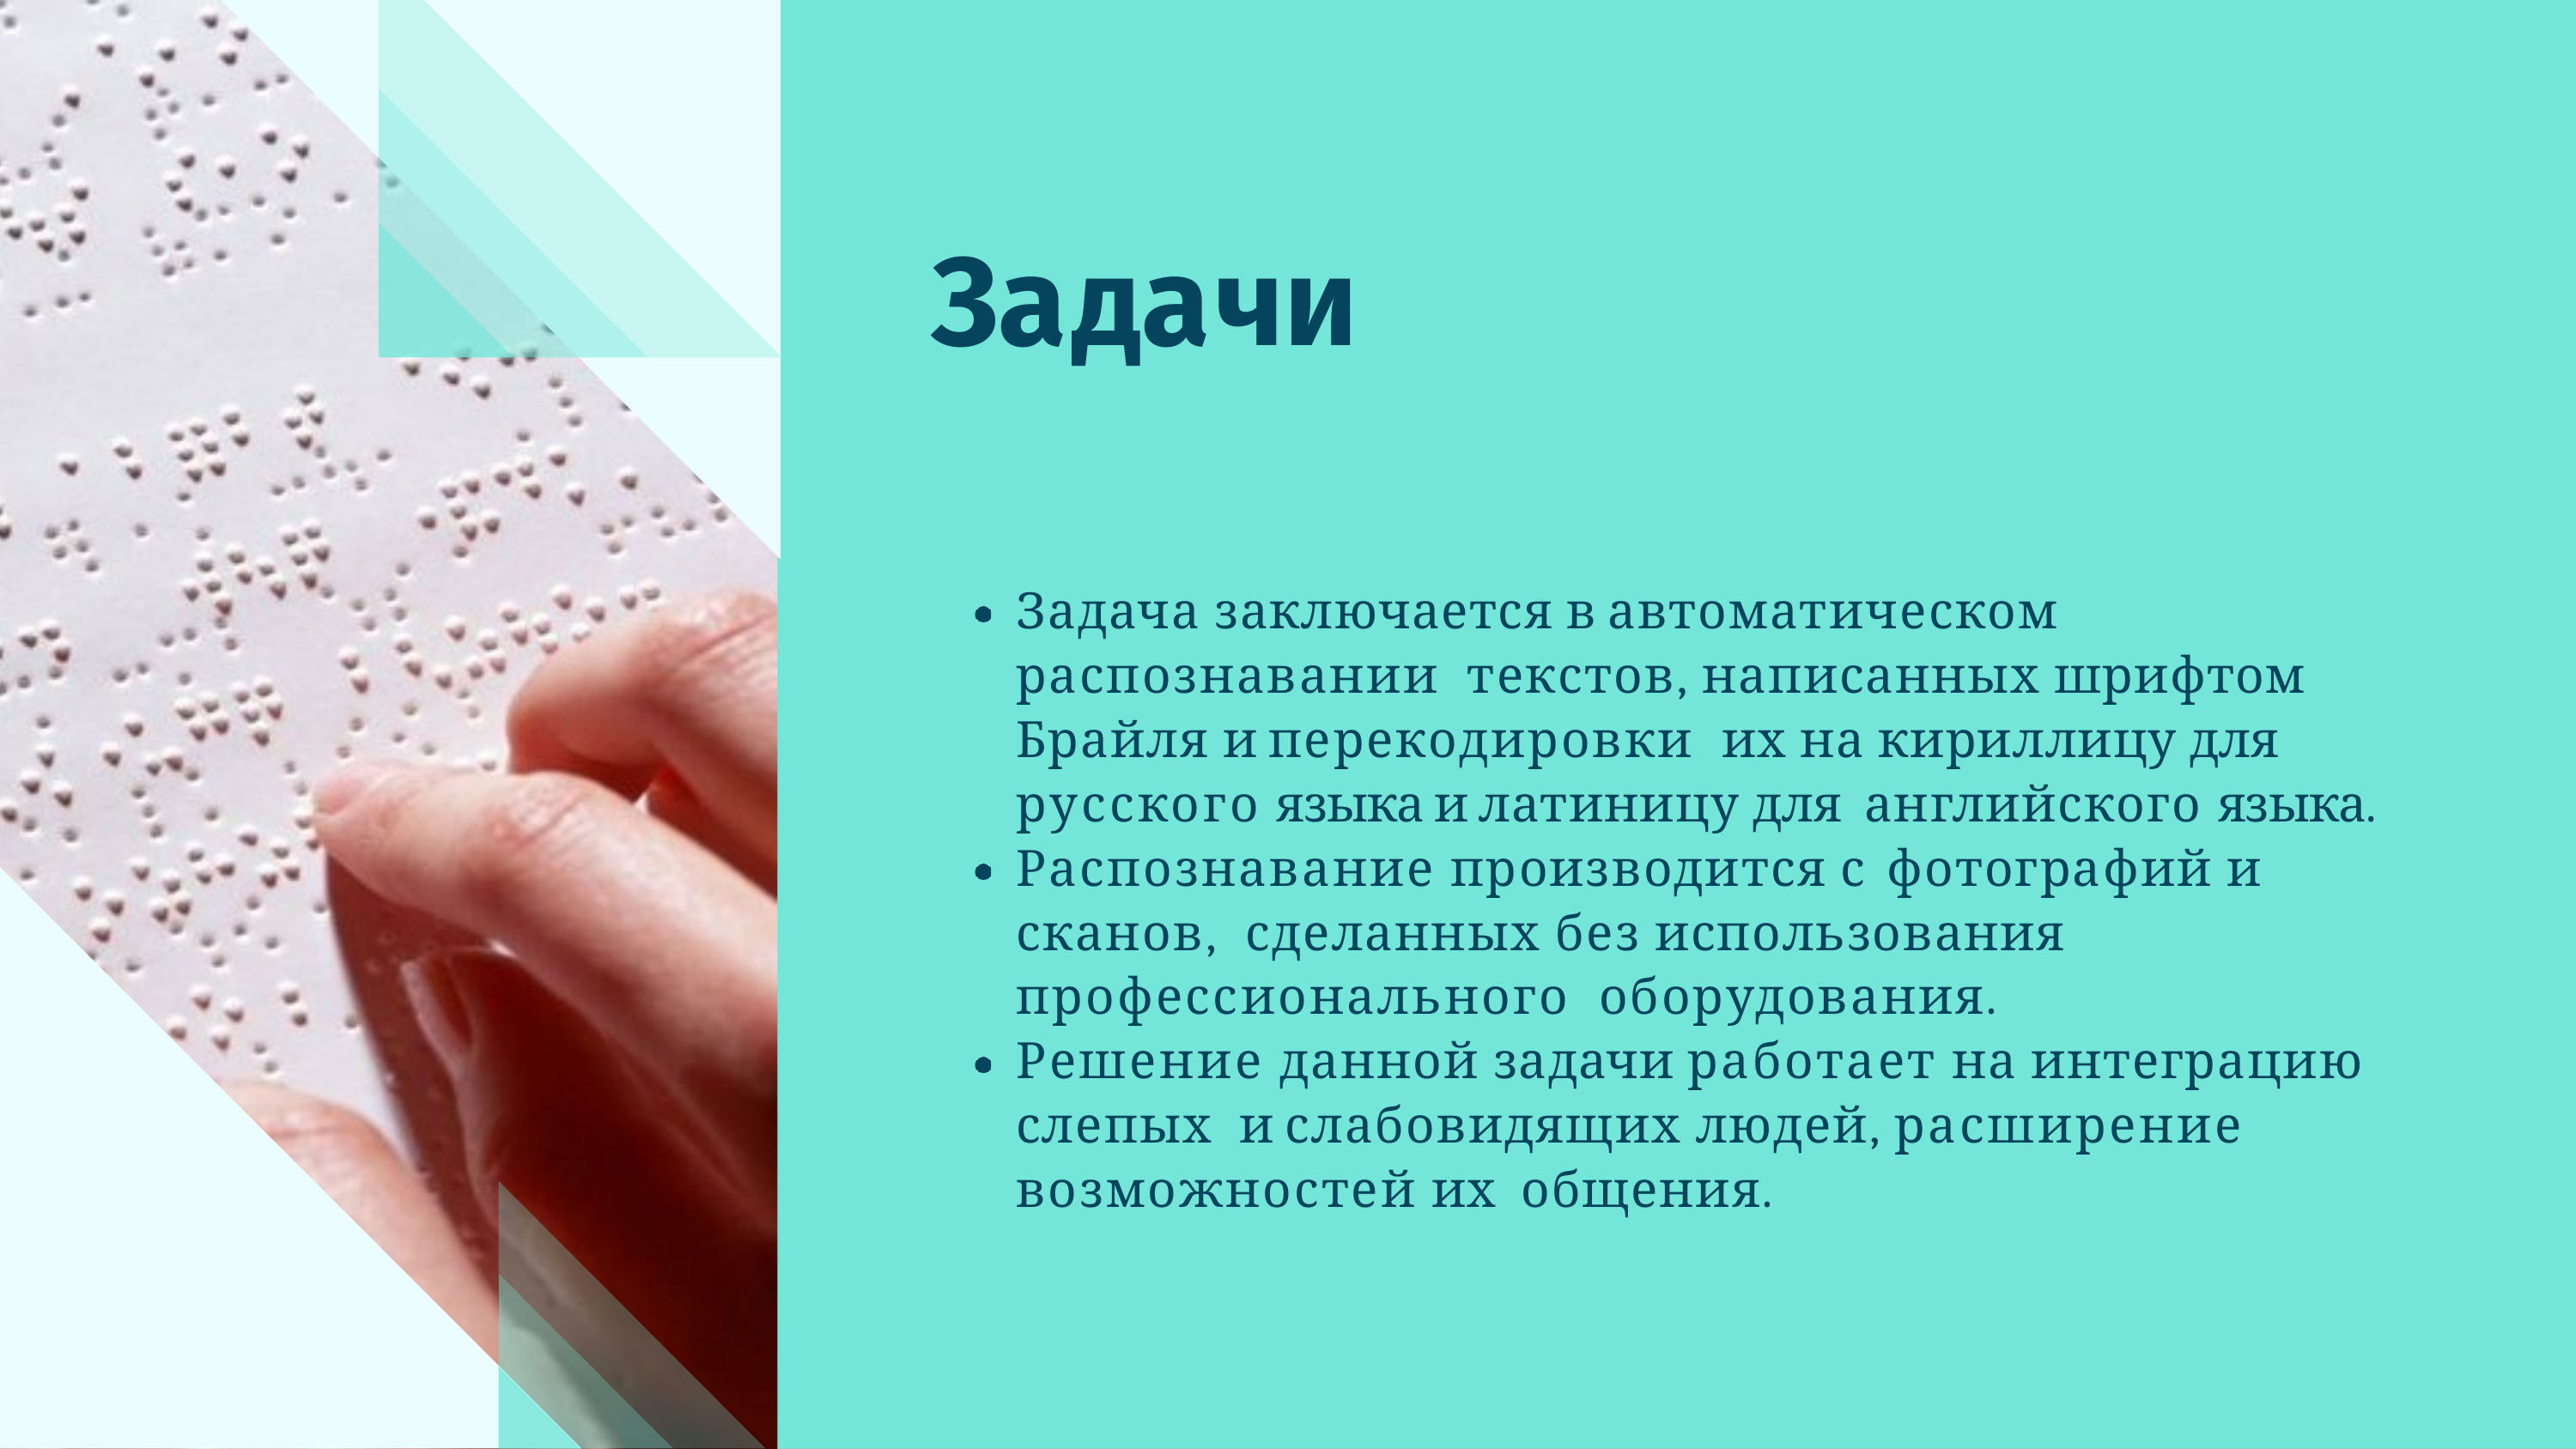

Задачи

Задача заключается в автоматическом распознавании  текстов, написанных шрифтом Брайля и перекодировки  их на кириллицу для русского языка и латиницу для  английского языка.
Распознавание производится с фотографий и сканов,  сделанных без использования профессионального  оборудования.
Решение данной задачи работает на интеграцию слепых  и слабовидящих людей, расширение возможностей их  общения.